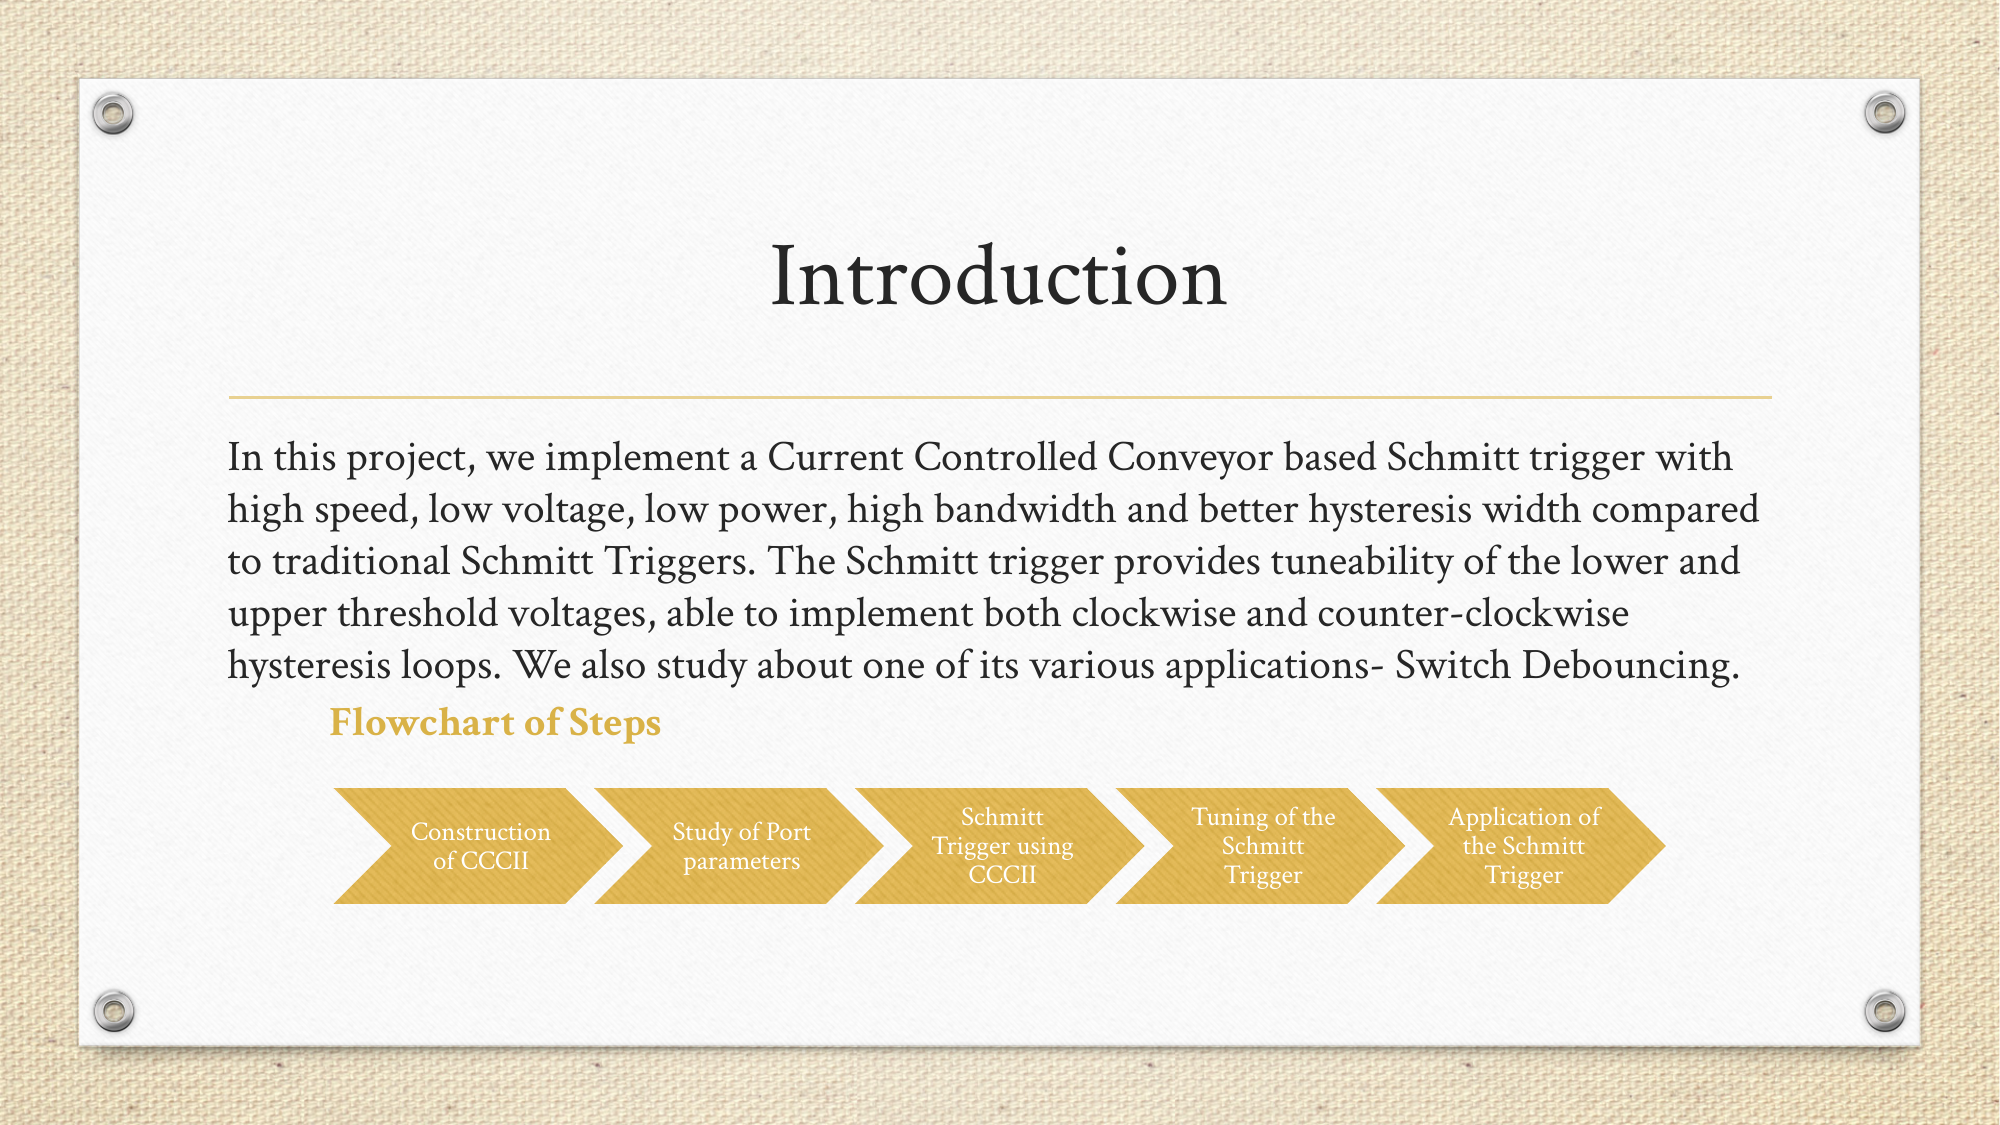

# Introduction
In this project, we implement a Current Controlled Conveyor based Schmitt trigger with high speed, low voltage, low power, high bandwidth and better hysteresis width compared to traditional Schmitt Triggers. The Schmitt trigger provides tuneability of the lower and upper threshold voltages, able to implement both clockwise and counter-clockwise hysteresis loops. We also study about one of its various applications- Switch Debouncing.

Flowchart of Steps
Construction of CCCII
Study of Port parameters
Schmitt Trigger using CCCII
Tuning of the Schmitt Trigger
Application of the Schmitt Trigger